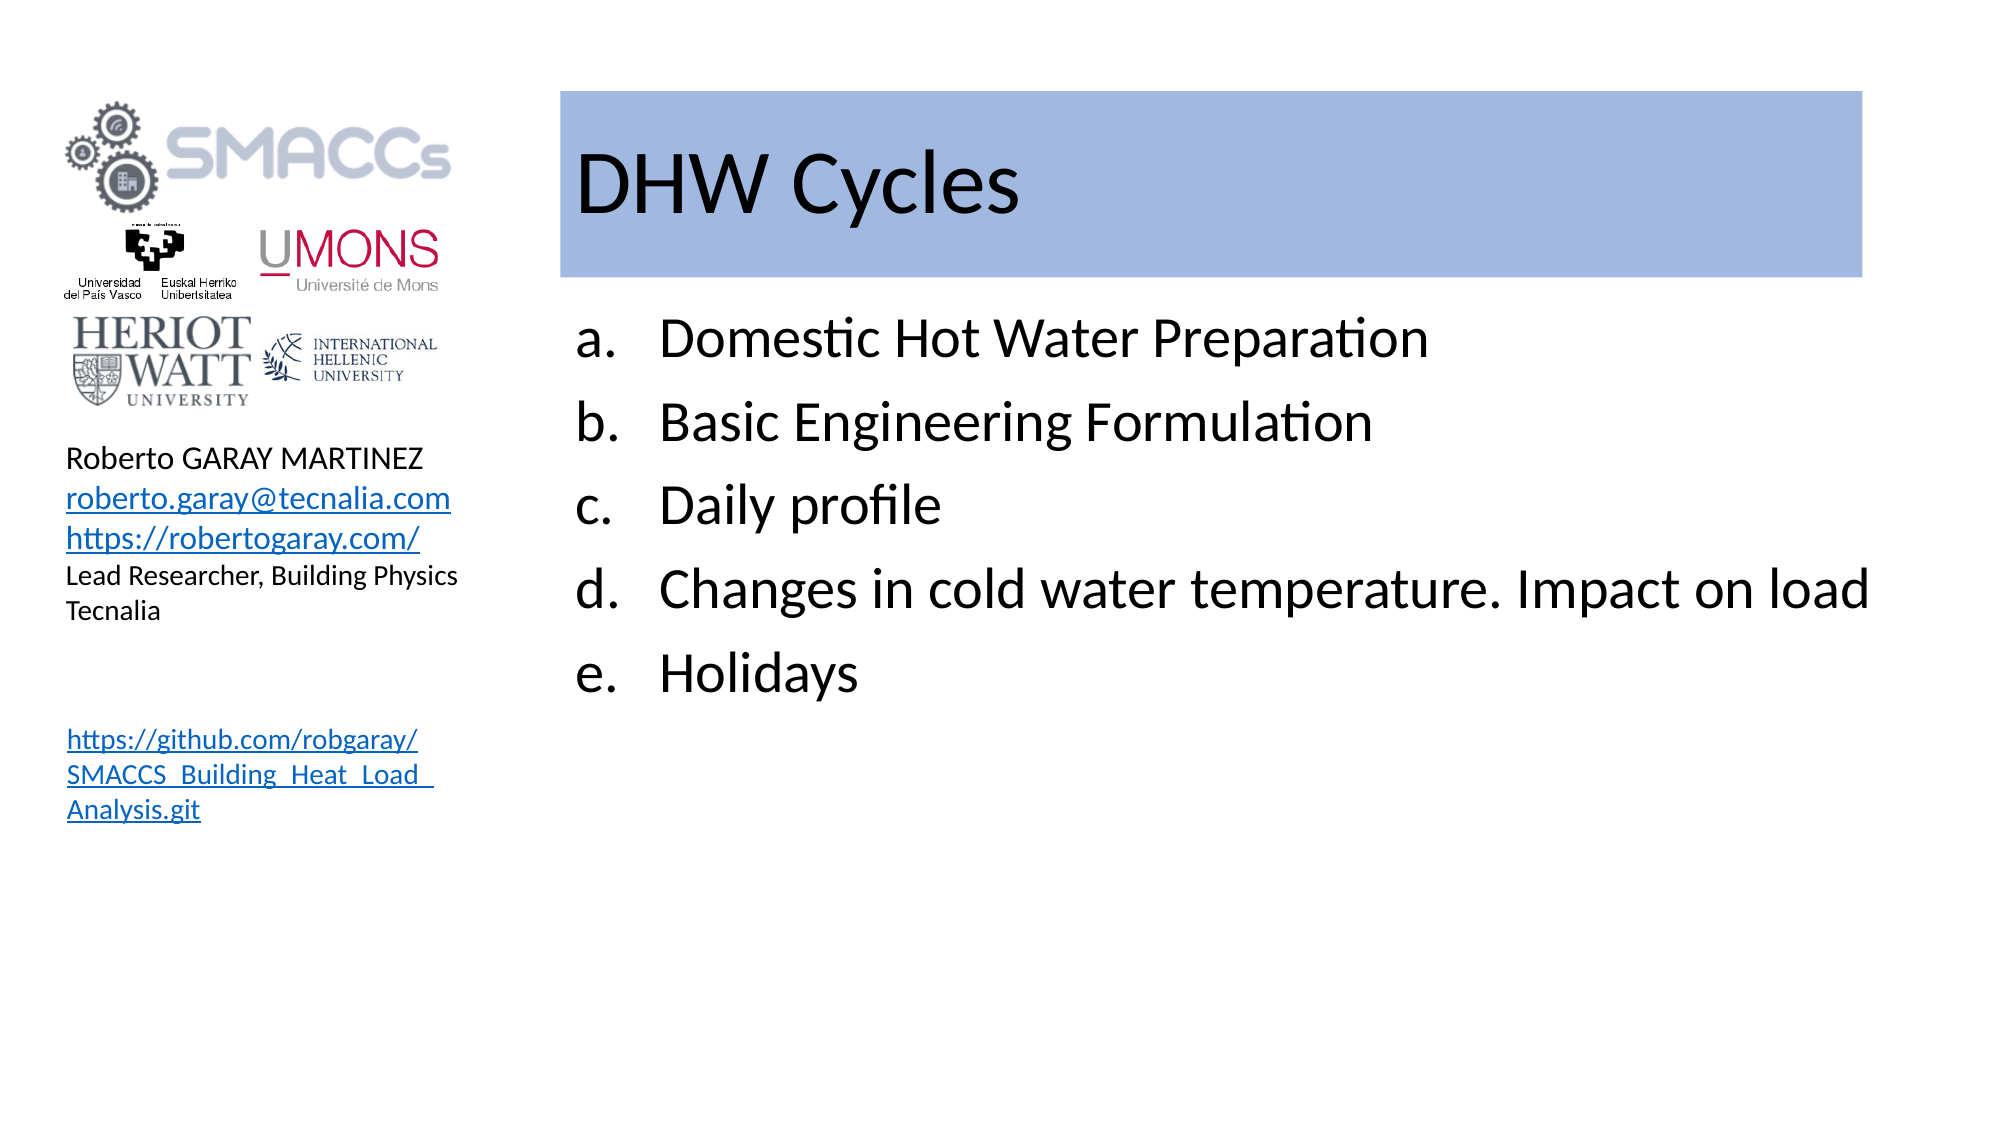

# DHW Cycles
Domestic Hot Water Preparation
Basic Engineering Formulation
Daily profile
Changes in cold water temperature. Impact on load
Holidays